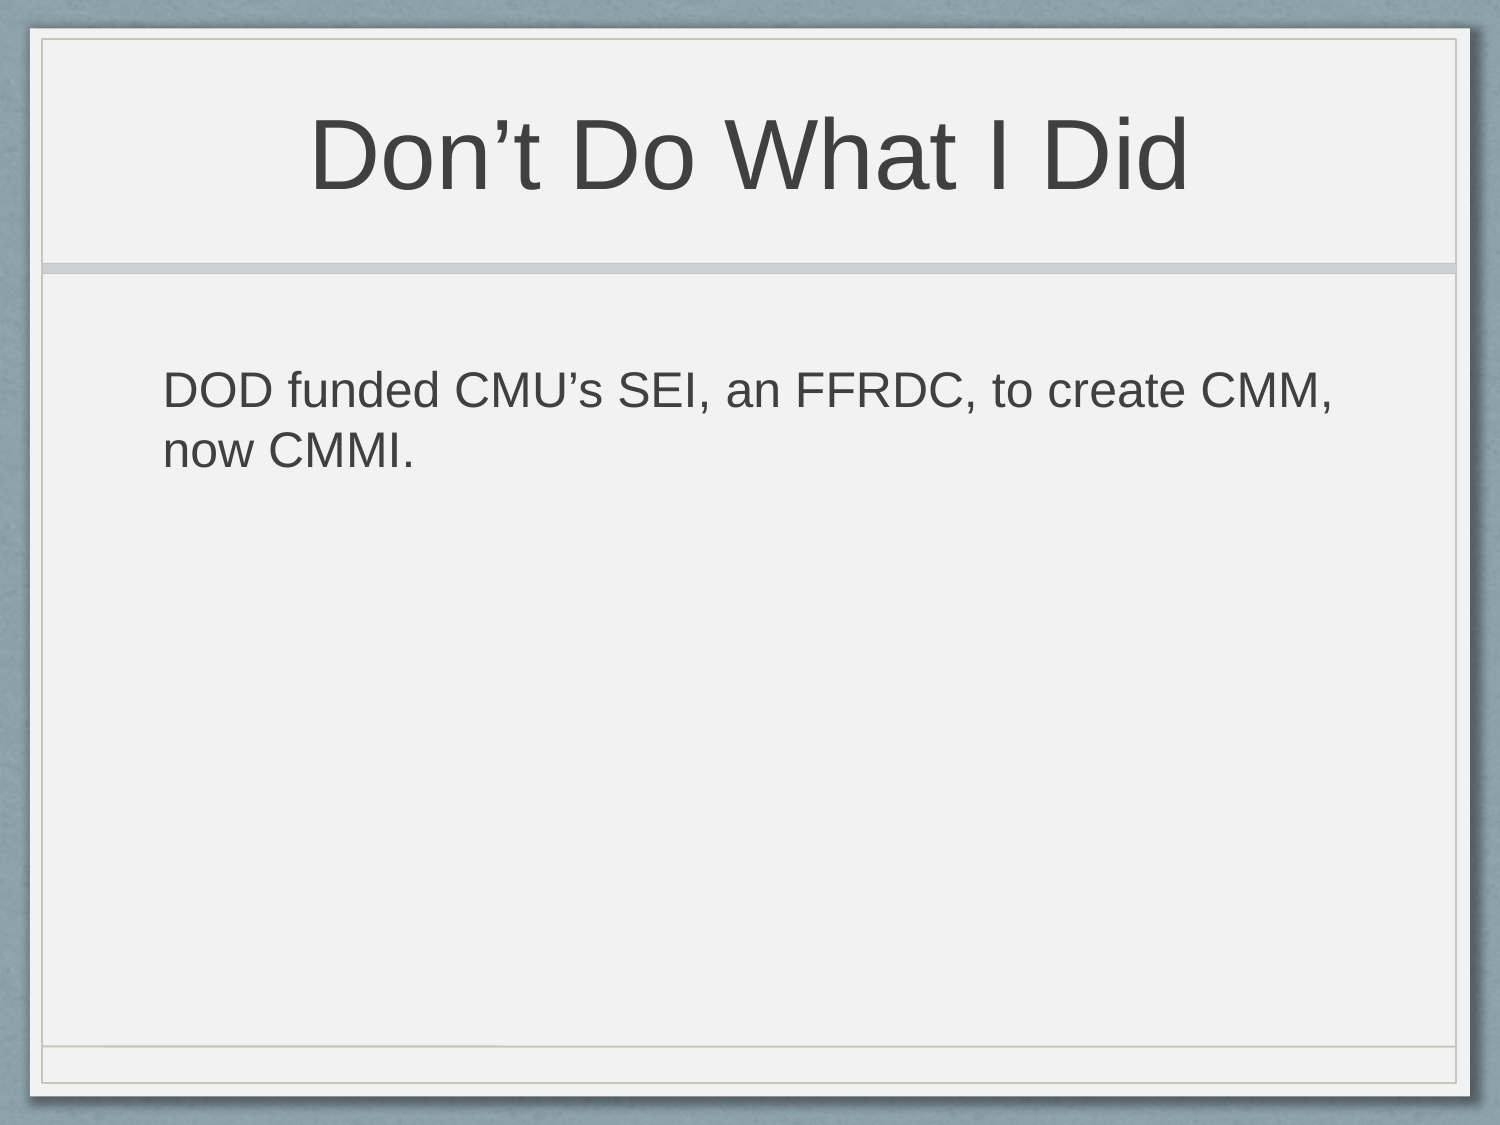

# Don’t Do What I Did
DOD funded CMU’s SEI, an FFRDC, to create CMM, now CMMI.